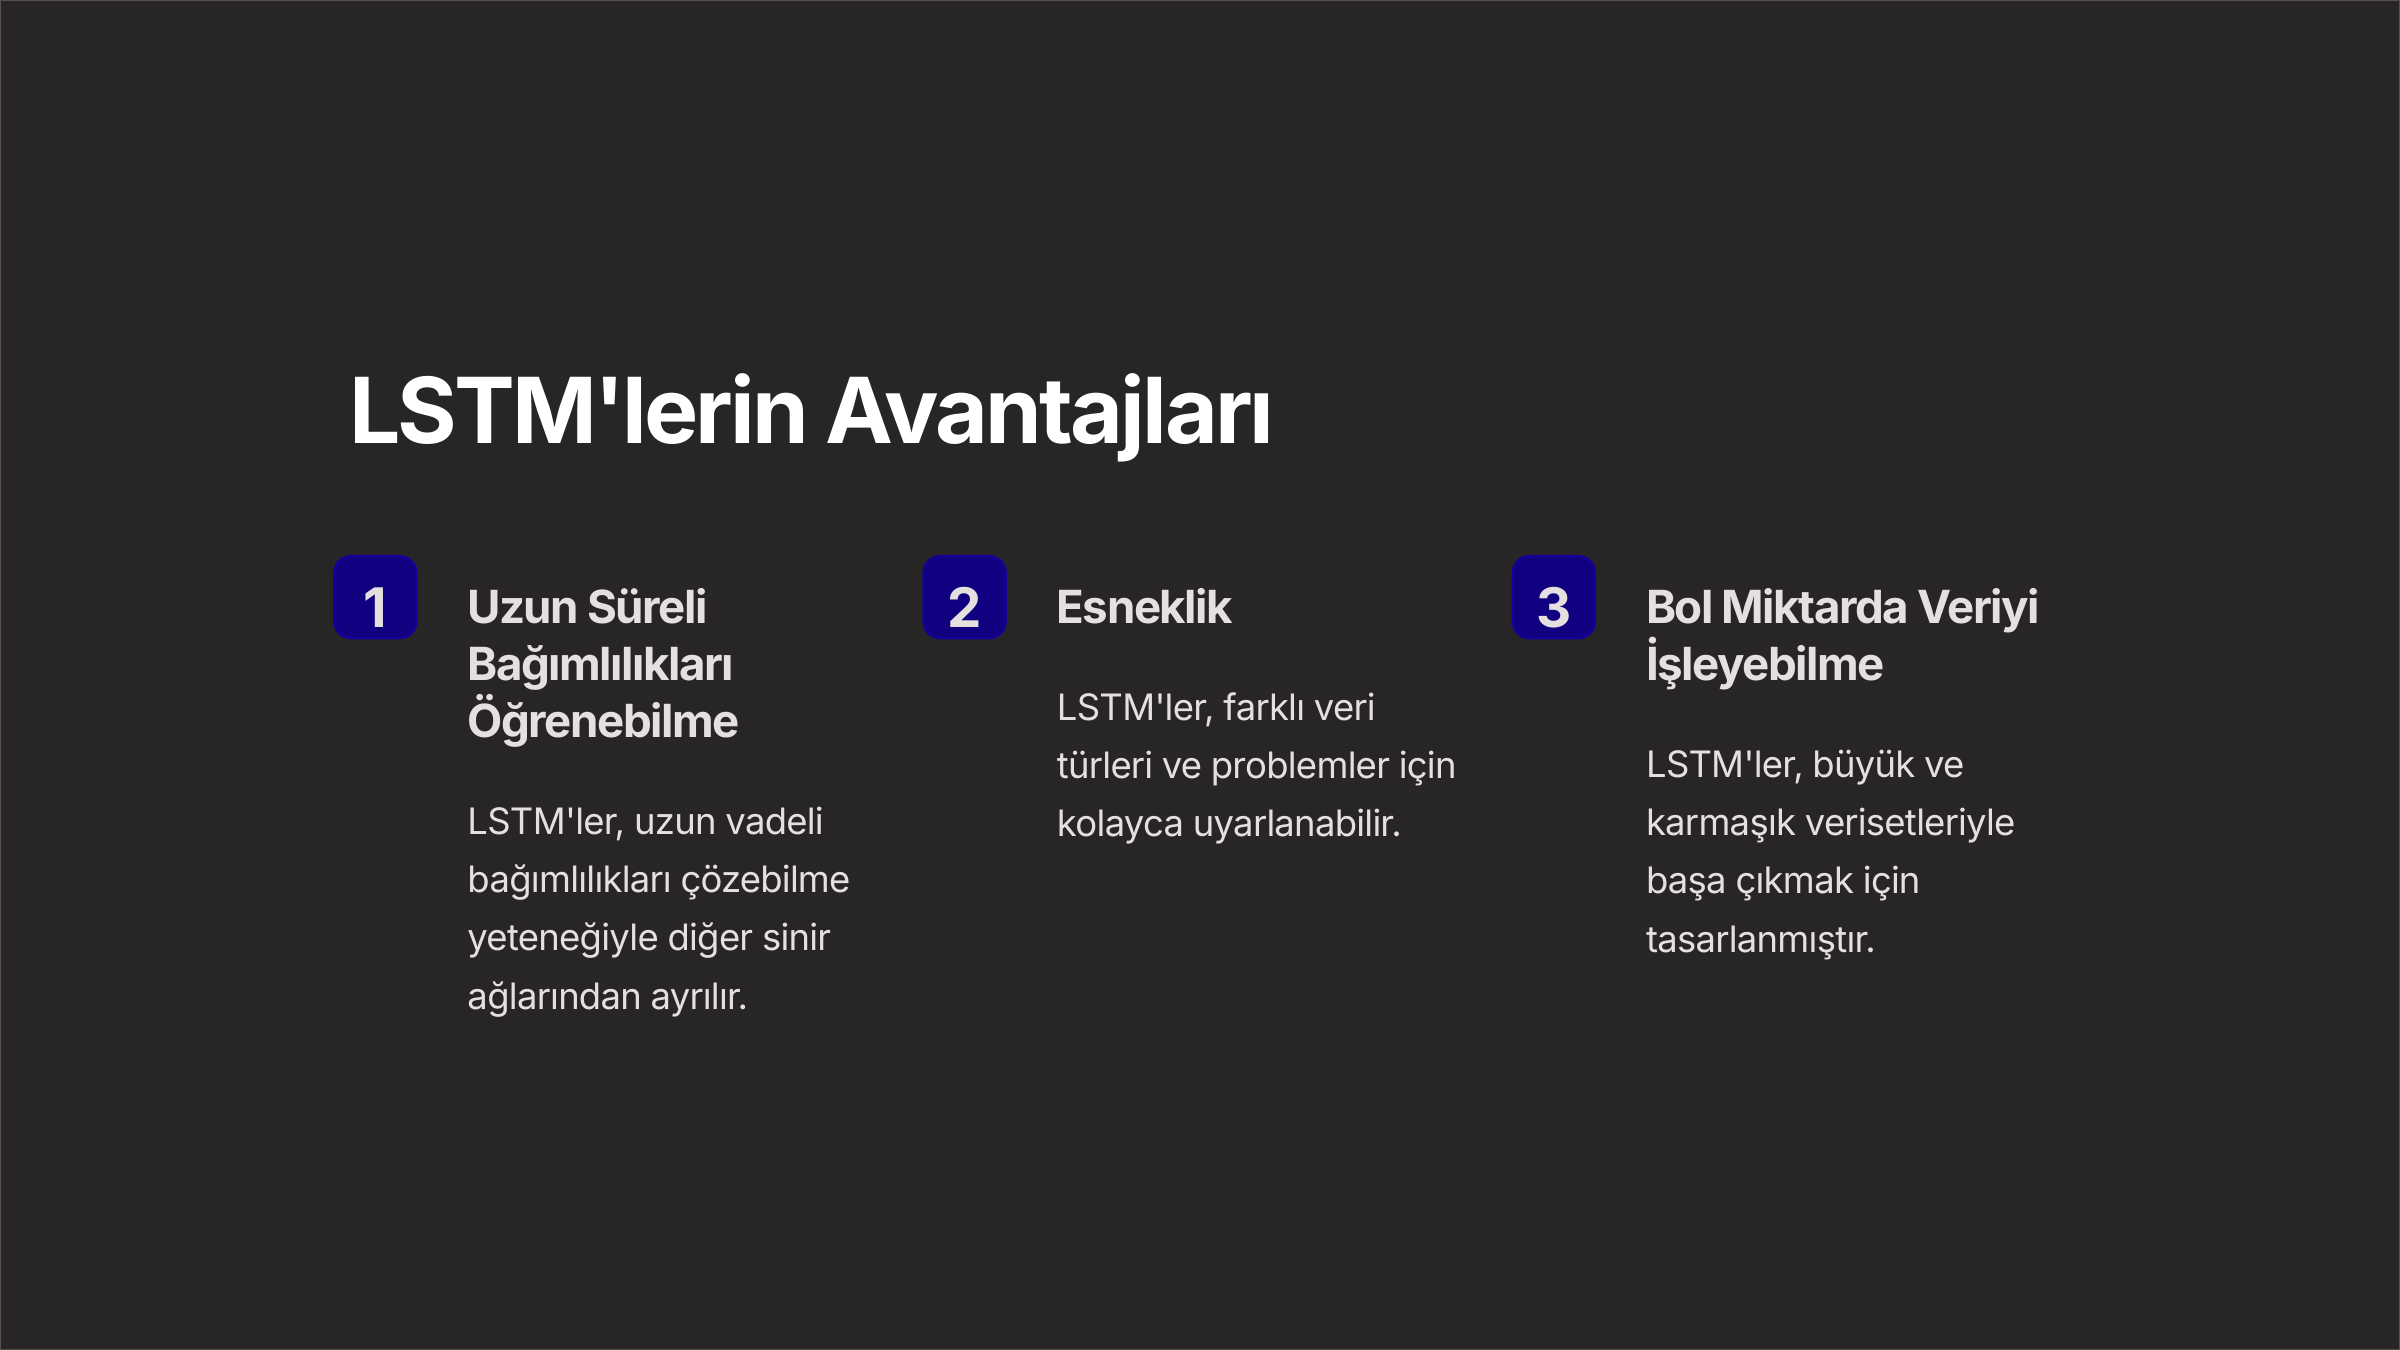

LSTM'lerin Avantajları

1
2
3
Uzun Süreli Bağımlılıkları Öğrenebilme
Esneklik
Bol Miktarda Veriyi İşleyebilme
LSTM'ler, farklı veri türleri ve problemler için kolayca uyarlanabilir.
LSTM'ler, büyük ve karmaşık verisetleriyle başa çıkmak için tasarlanmıştır.
LSTM'ler, uzun vadeli bağımlılıkları çözebilme yeteneğiyle diğer sinir ağlarından ayrılır.